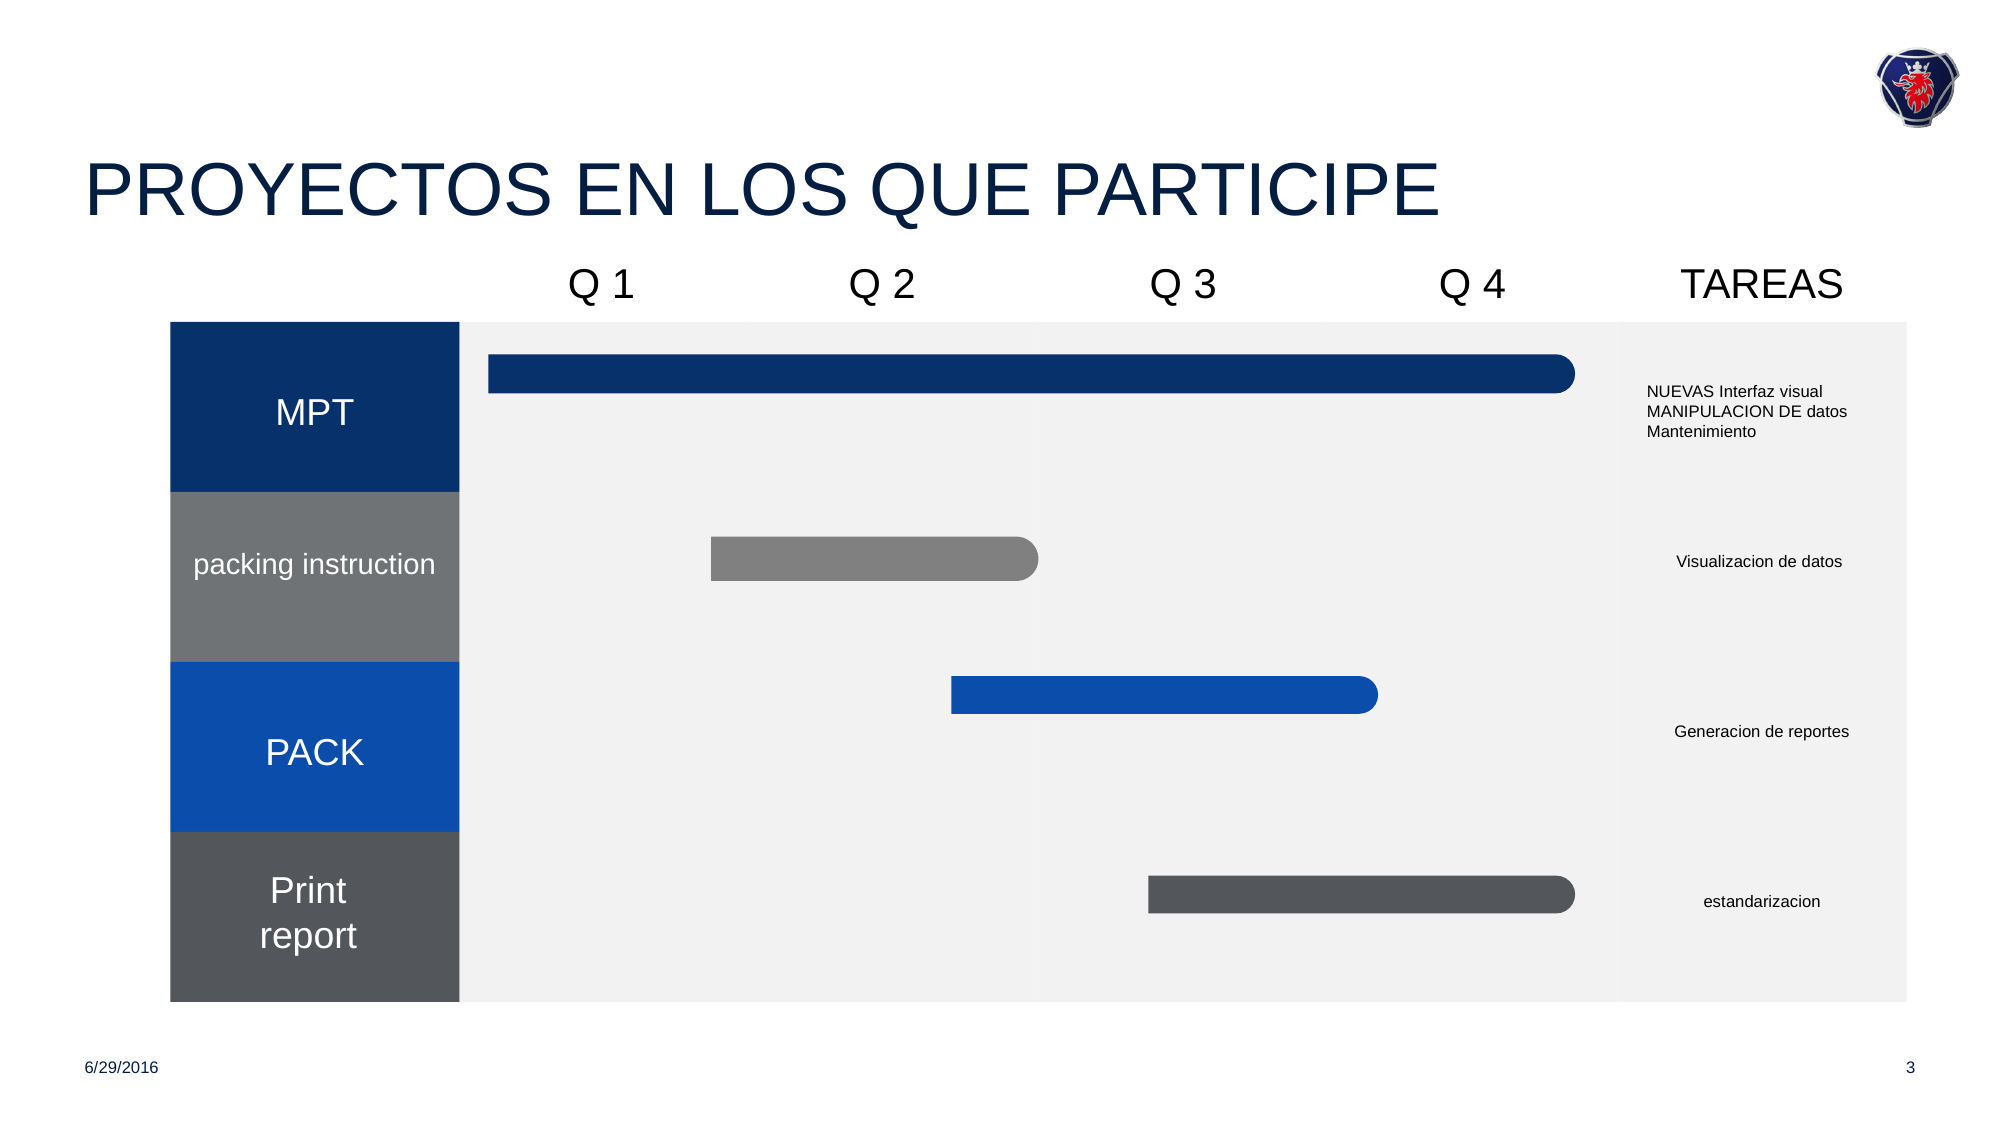

# PROYECTOS EN LOS QUE PARTICIPE

NUEVAS Interfaz visual
MANIPULACION DE datos
Mantenimiento
MPT

packing instruction

Visualizacion de datos

Generacion de reportes
PACK

Print
report

estandarizacion

Q 1
Q 2
Q 3
Q 4
TAREAS

6/29/2016
3